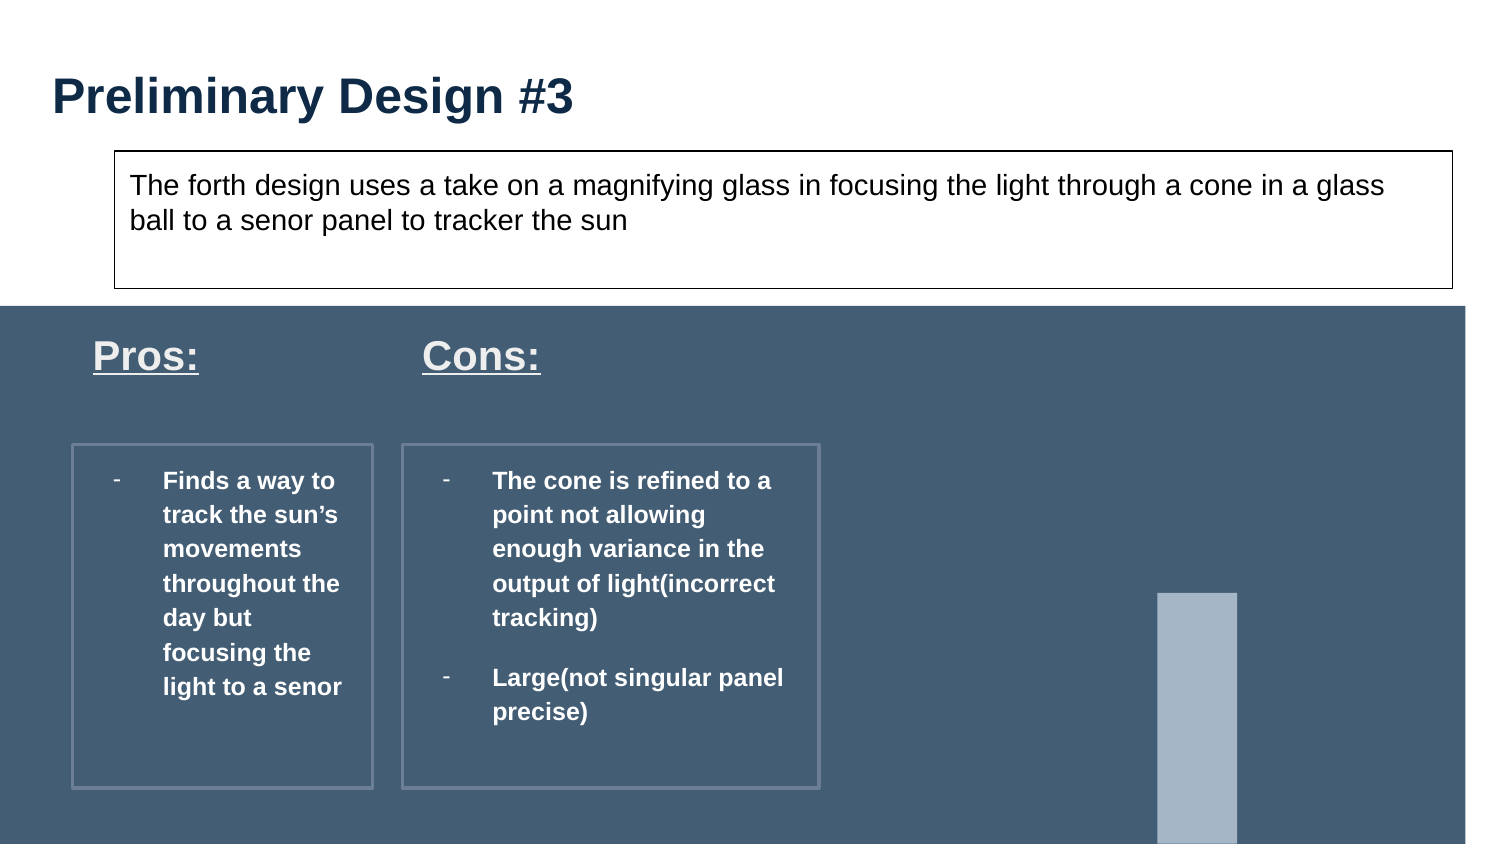

# Preliminary Design #3
The forth design uses a take on a magnifying glass in focusing the light through a cone in a glass ball to a senor panel to tracker the sun

Pros:
Cons:
Finds a way to track the sun’s movements throughout the day but focusing the light to a senor

The cone is refined to a point not allowing  enough variance in the output of light(incorrect tracking)
Large(not singular panel precise)